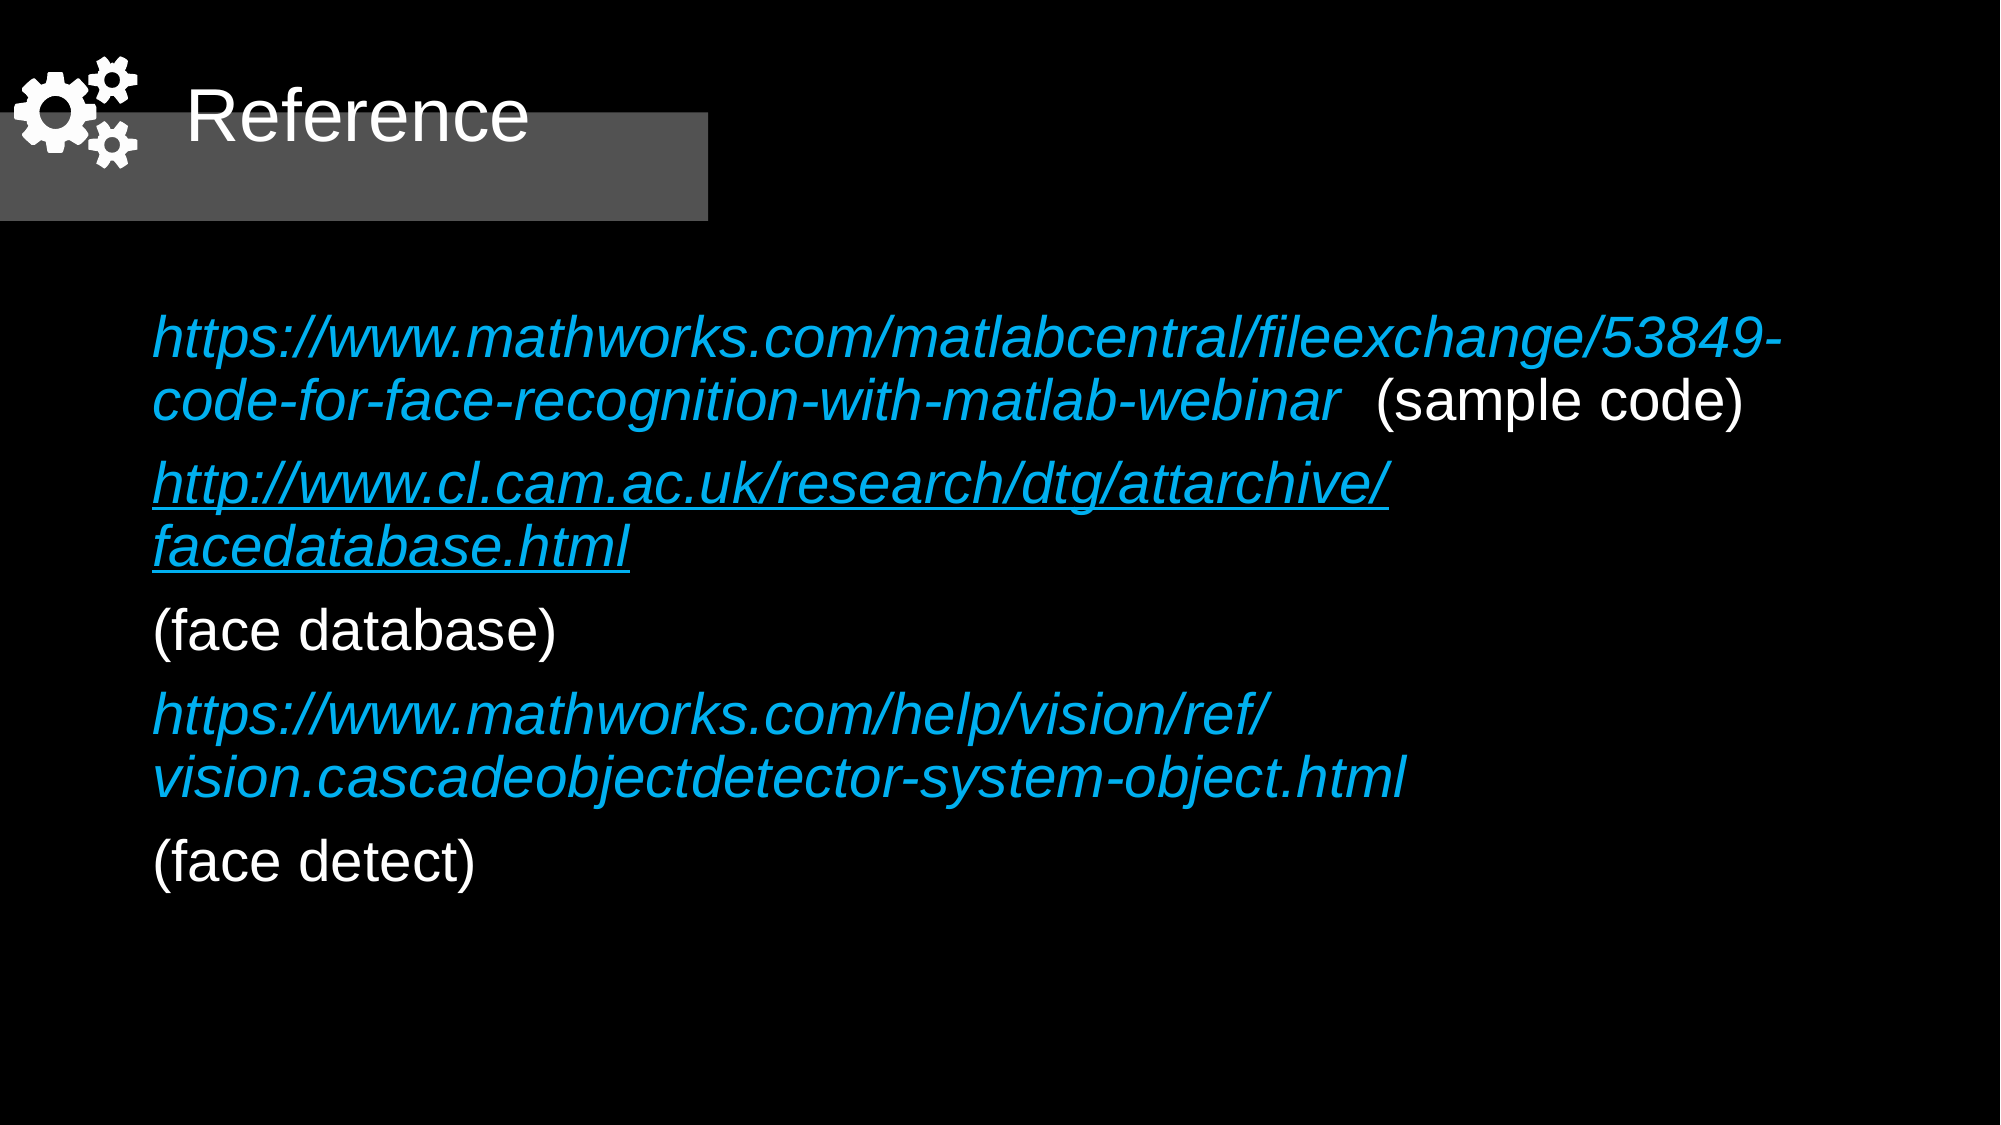

Reference

https://www.mathworks.com/matlabcentral/fileexchange/53849-code-for-face-recognition-with-matlab-webinar  (sample code)
http://www.cl.cam.ac.uk/research/dtg/attarchive/facedatabase.html
(face database)
https://www.mathworks.com/help/vision/ref/vision.cascadeobjectdetector-system-object.html
(face detect)

24